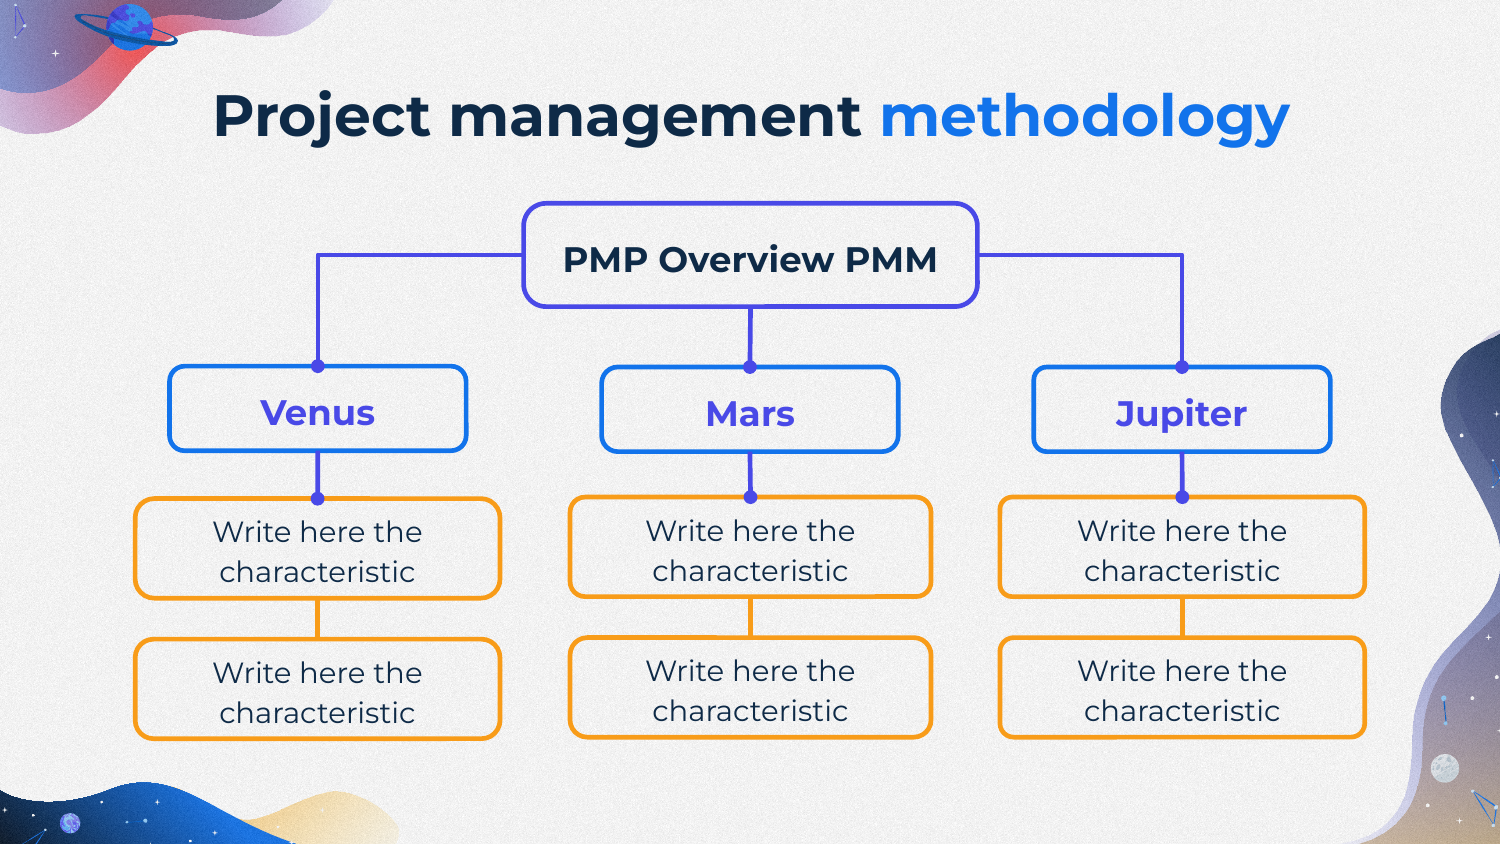

# Project management methodology
PMP Overview PMM
Venus
Mars
Jupiter
Write here the characteristic
Write here the characteristic
Write here the characteristic
Write here the characteristic
Write here the characteristic
Write here the characteristic